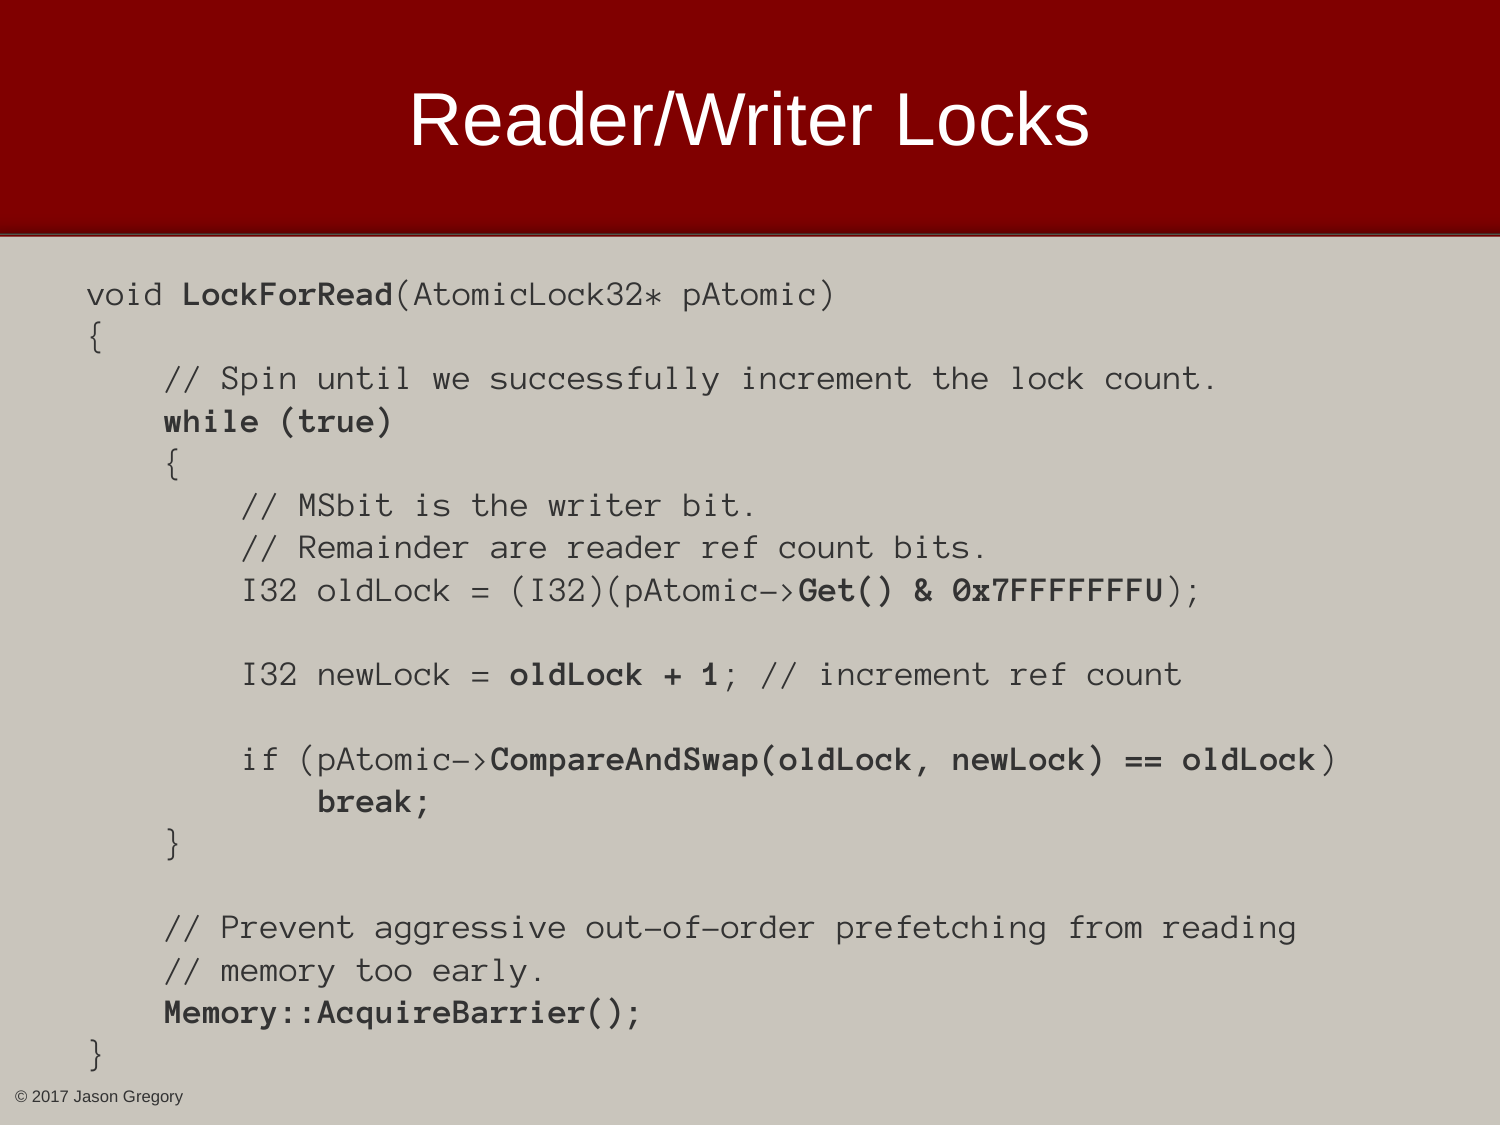

# Reader/Writer Locks
void LockForRead(AtomicLock32* pAtomic)
{
    // Spin until we successfully increment the lock count.
    while (true)
    {
        // MSbit is the writer bit.
        // Remainder are reader ref count bits.
        I32 oldLock = (I32)(pAtomic->Get() & 0x7FFFFFFFU);

        I32 newLock = oldLock + 1; // increment ref count

        if (pAtomic->CompareAndSwap(oldLock, newLock) == oldLock)
            break;
    }

    // Prevent aggressive out-of-order prefetching from reading
    // memory too early.
    Memory::AcquireBarrier();
}
© 2017 Jason Gregory